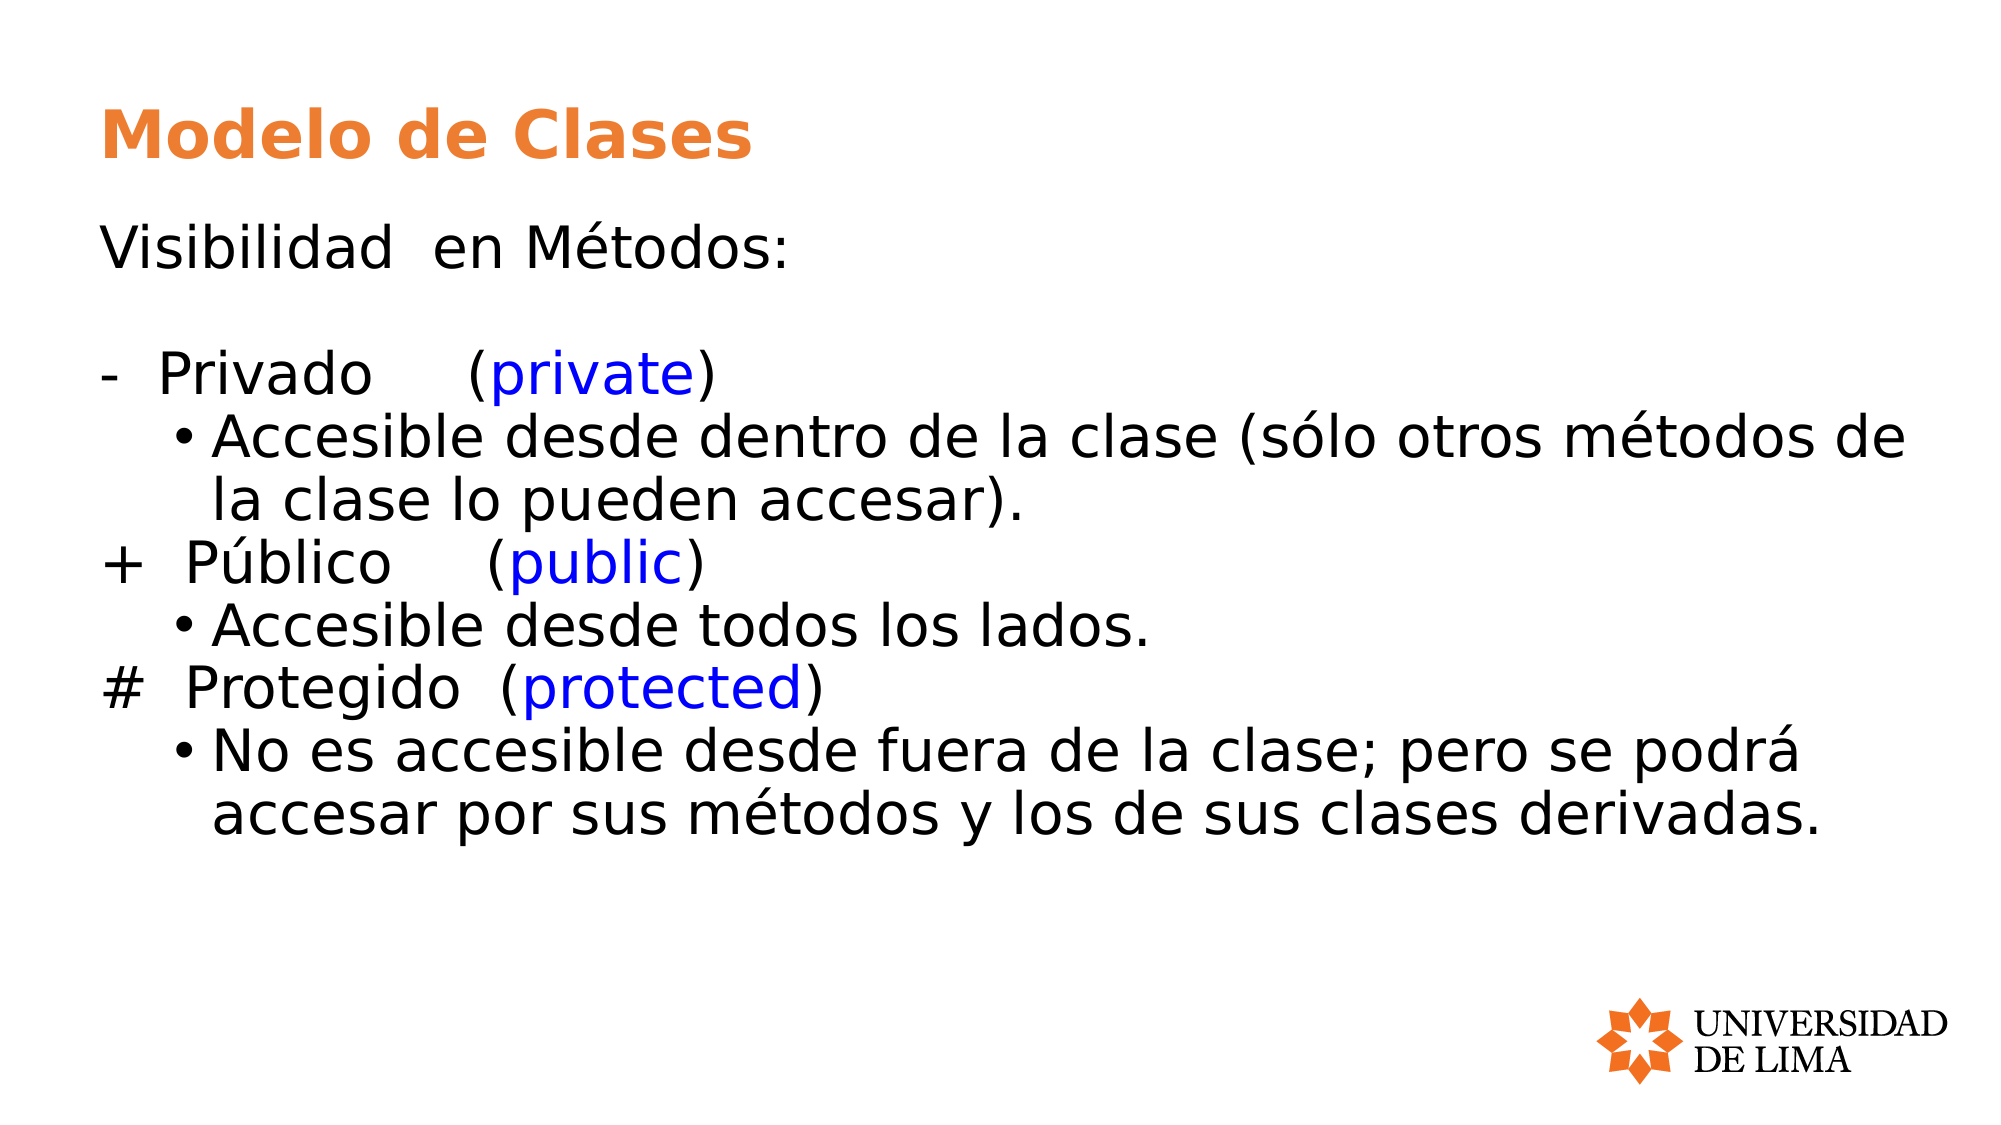

# Modelo de Clases
Visibilidad  en Métodos:

-  Privado     (private)
Accesible desde dentro de la clase (sólo otros métodos de la clase lo pueden accesar).
+  Público     (public)
Accesible desde todos los lados.
#  Protegido  (protected)
No es accesible desde fuera de la clase; pero se podrá accesar por sus métodos y los de sus clases derivadas.